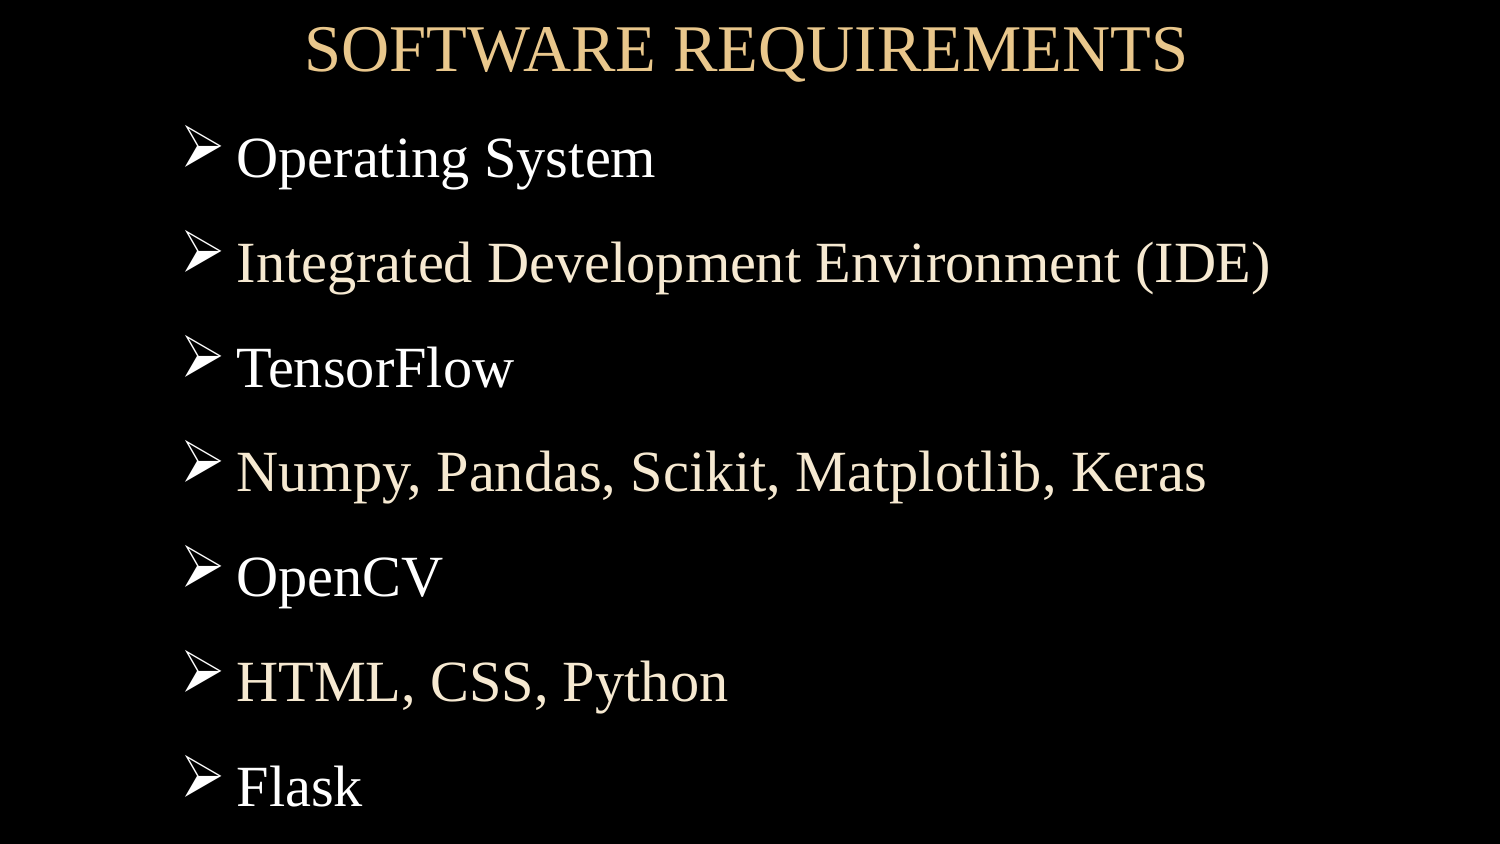

# SOFTWARE REQUIREMENTS
Operating System
Integrated Development Environment (IDE)
TensorFlow
Numpy, Pandas, Scikit, Matplotlib, Keras
OpenCV
HTML, CSS, Python
Flask